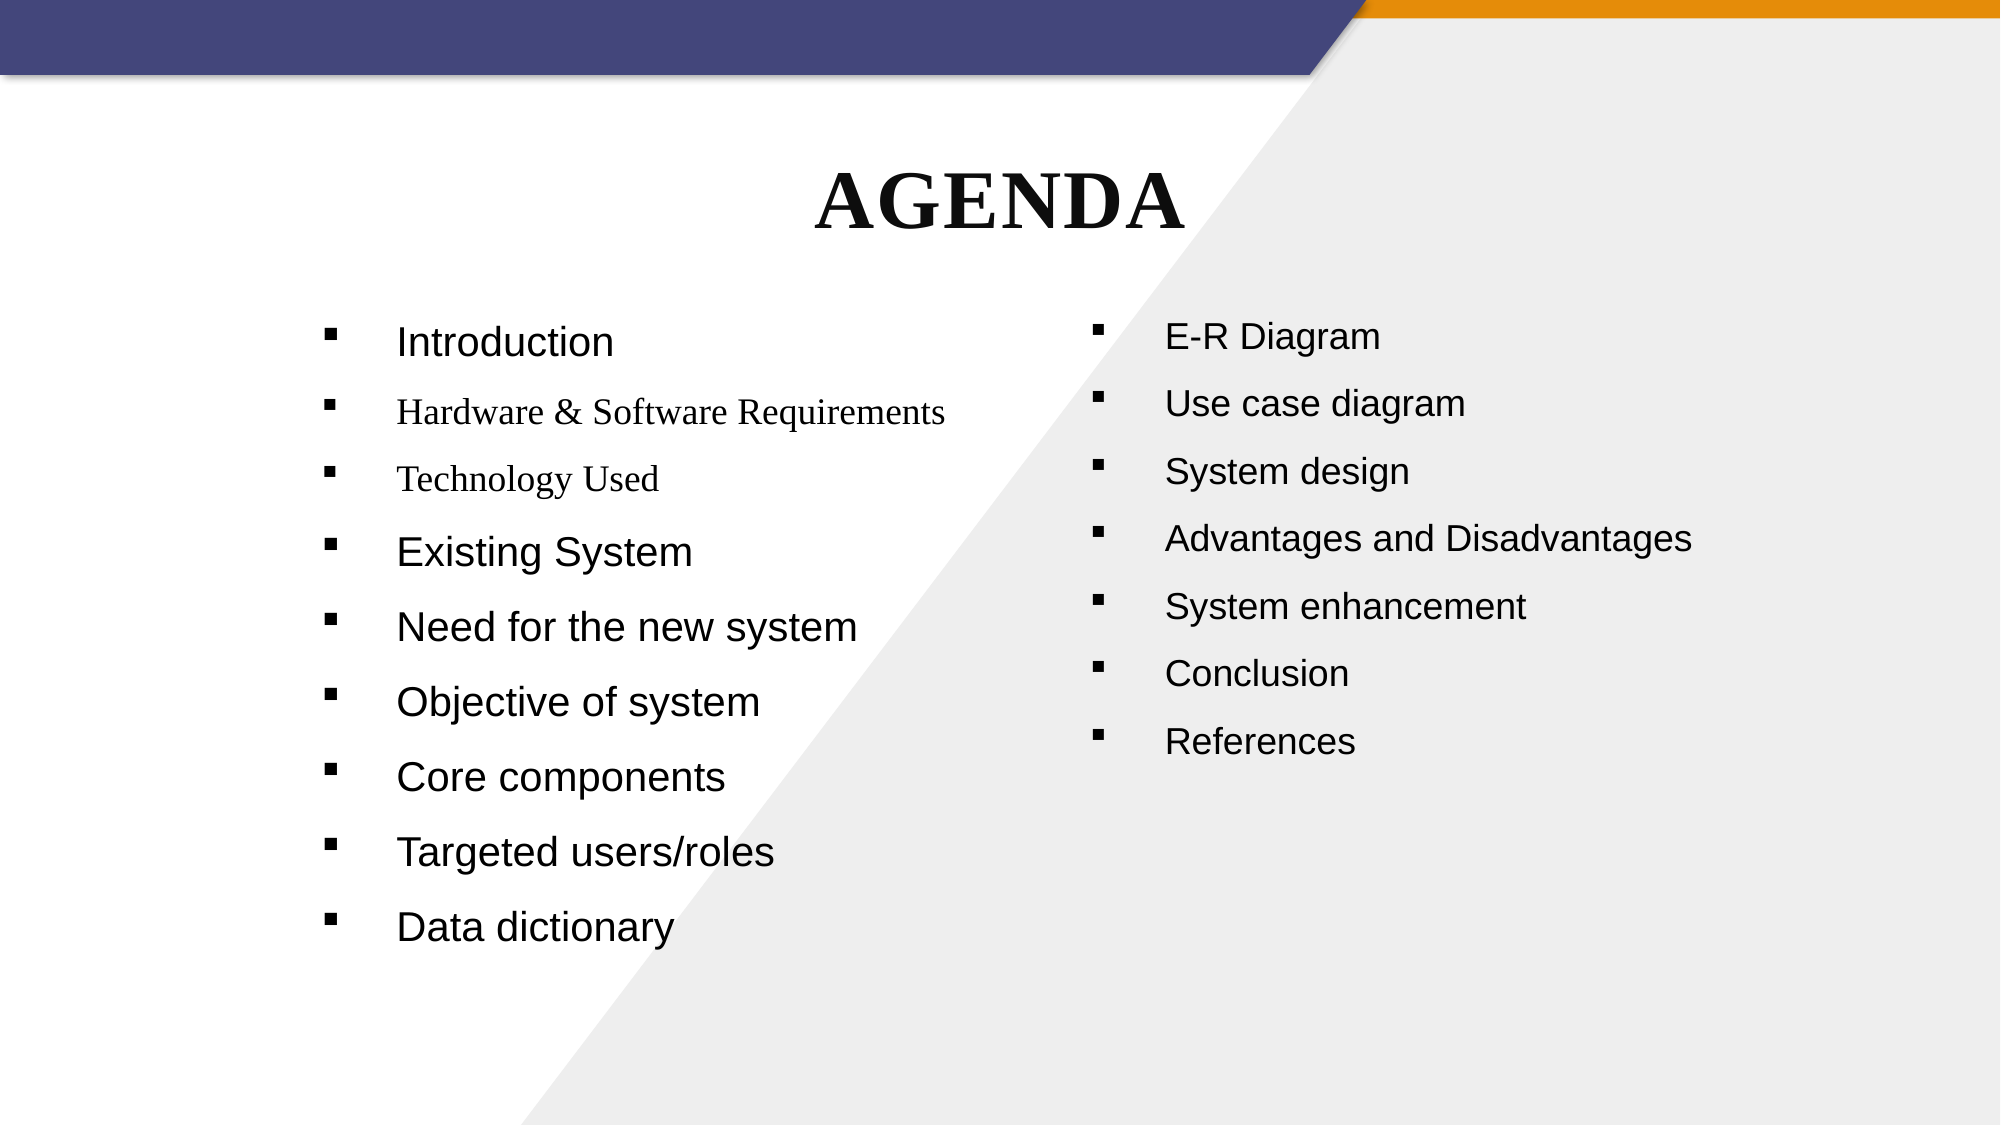

# agenda
Introduction
Hardware & Software Requirements
Technology Used
Existing System
Need for the new system
Objective of system
Core components
Targeted users/roles
Data dictionary
E-R Diagram
Use case diagram
System design
Advantages and Disadvantages
System enhancement
Conclusion
References